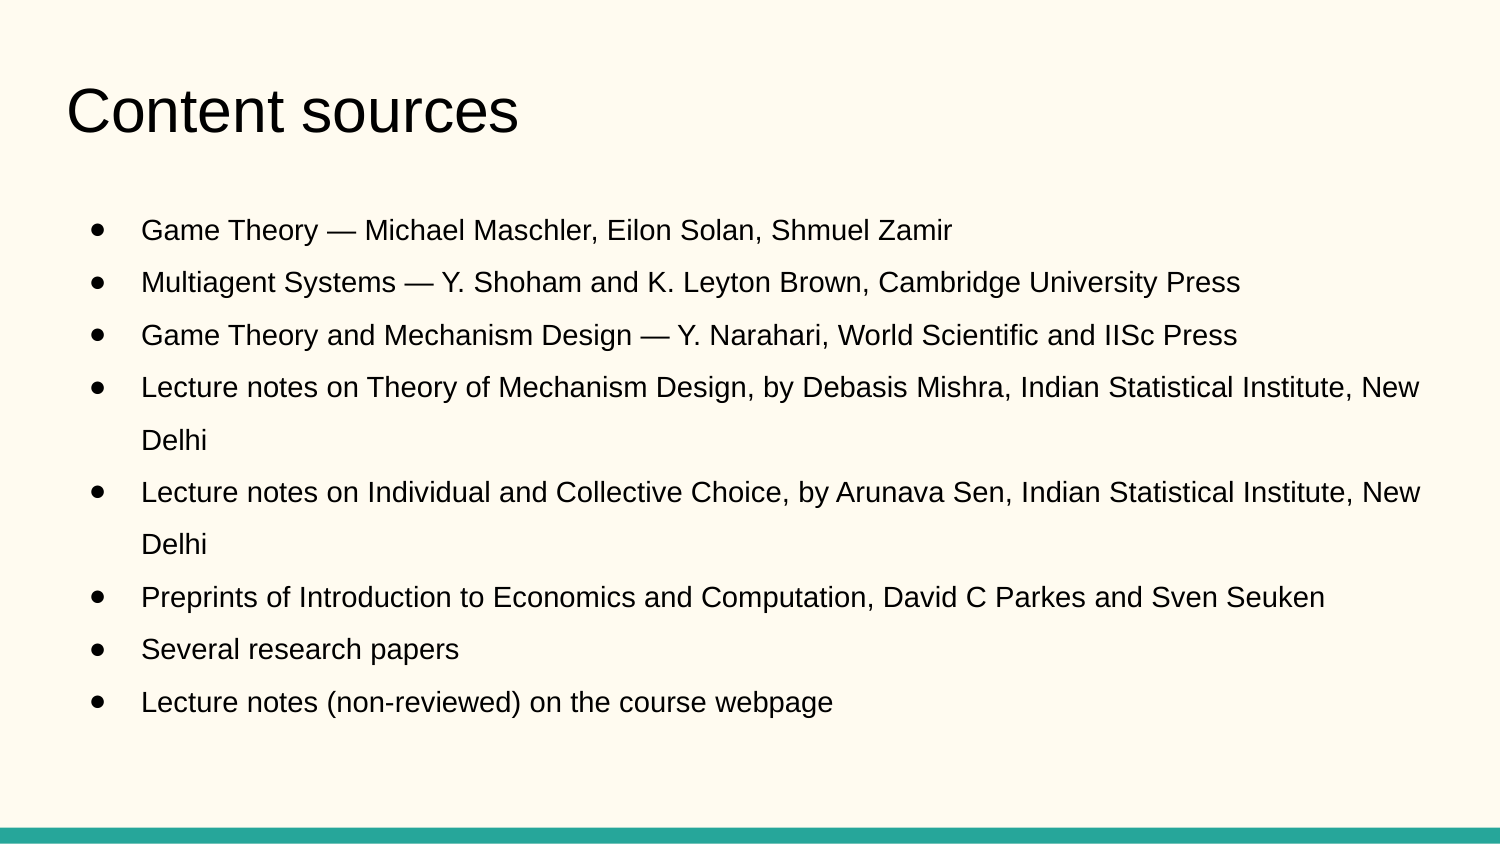

# Content sources
Game Theory — Michael Maschler, Eilon Solan, Shmuel Zamir
Multiagent Systems — Y. Shoham and K. Leyton Brown, Cambridge University Press
Game Theory and Mechanism Design — Y. Narahari, World Scientific and IISc Press
Lecture notes on Theory of Mechanism Design, by Debasis Mishra, Indian Statistical Institute, New Delhi
Lecture notes on Individual and Collective Choice, by Arunava Sen, Indian Statistical Institute, New Delhi
Preprints of Introduction to Economics and Computation, David C Parkes and Sven Seuken
Several research papers
Lecture notes (non-reviewed) on the course webpage